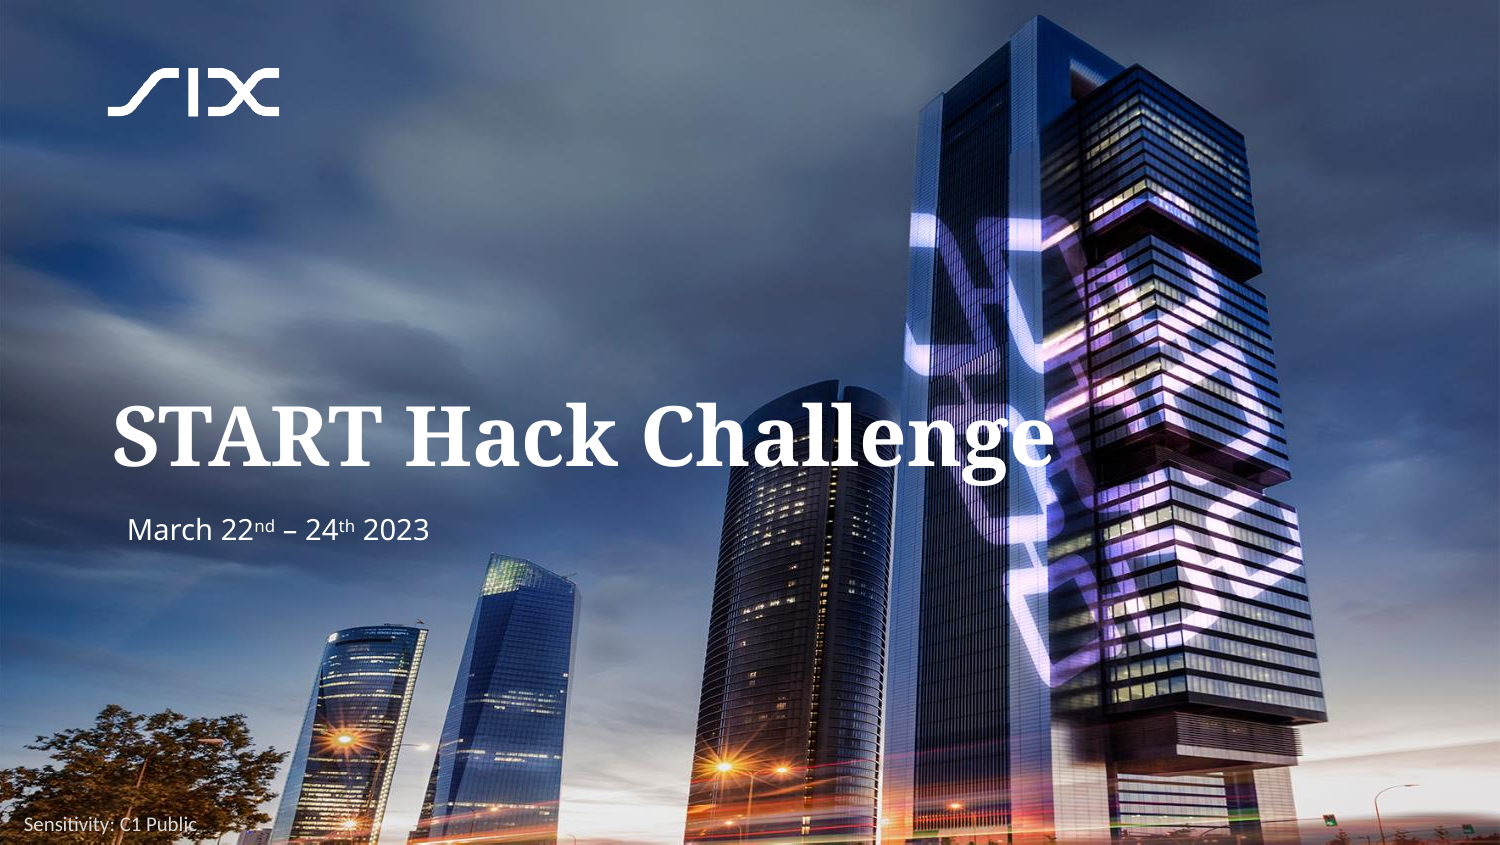

START Hack Challenge
March 22nd – 24th 2023